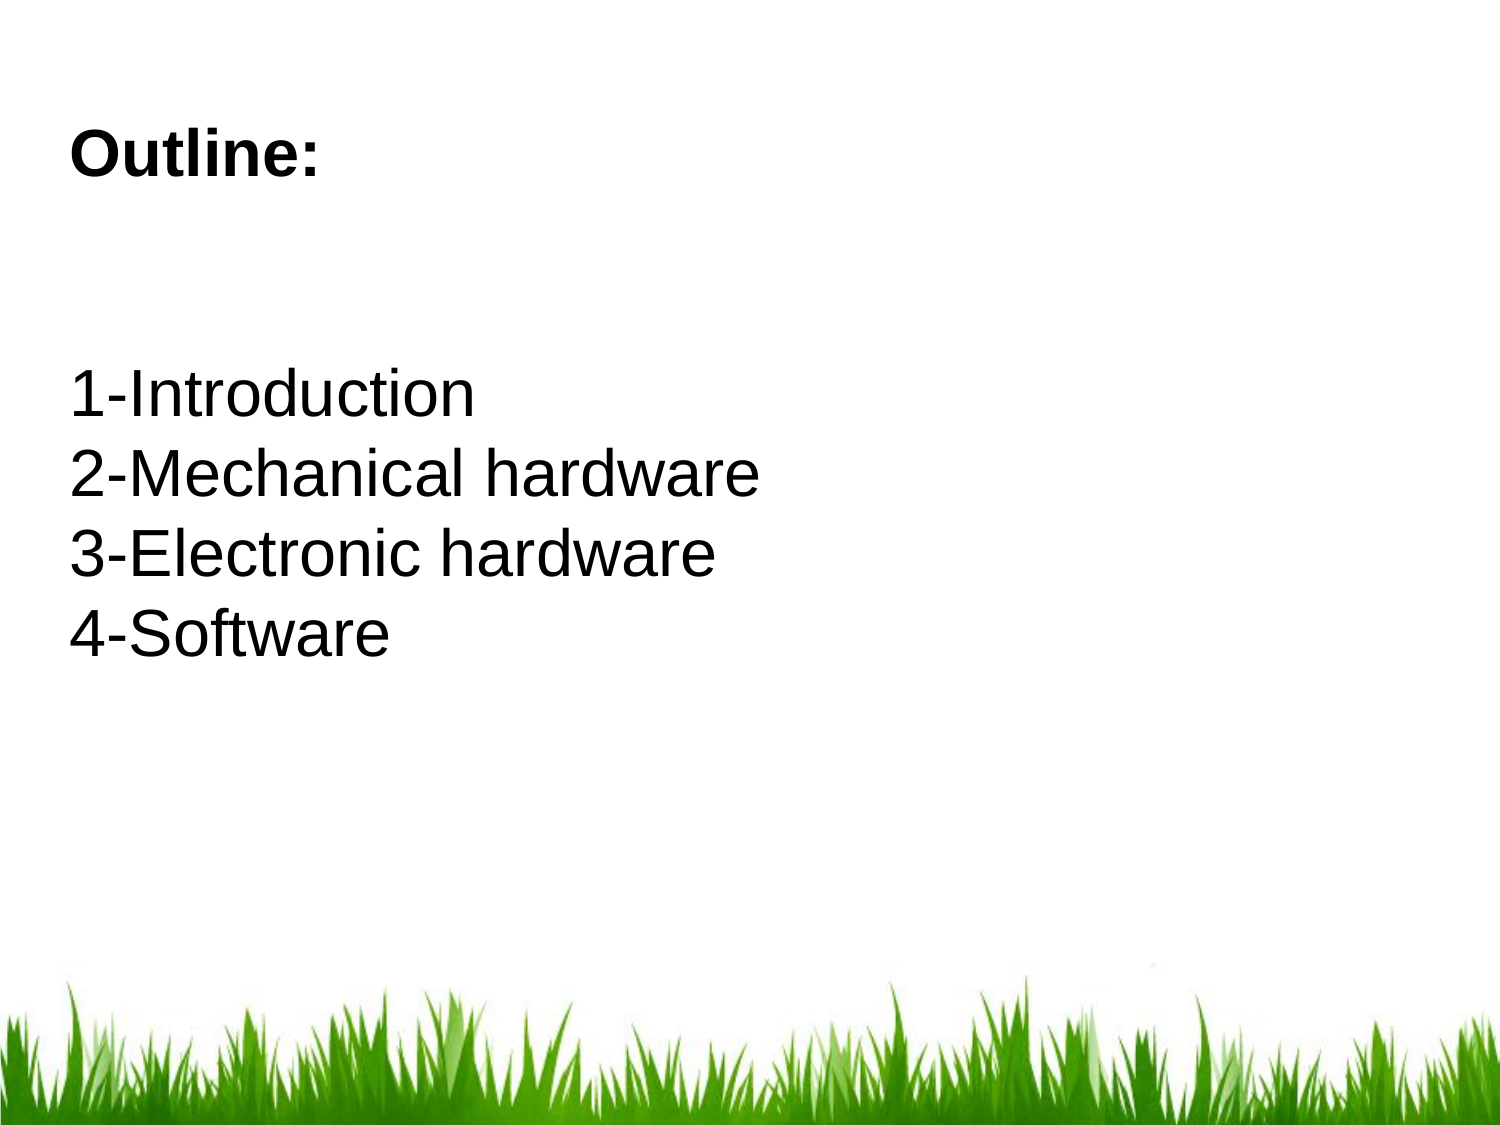

Outline:

1-Introduction
2-Mechanical hardware
3-Electronic hardware
4-Software